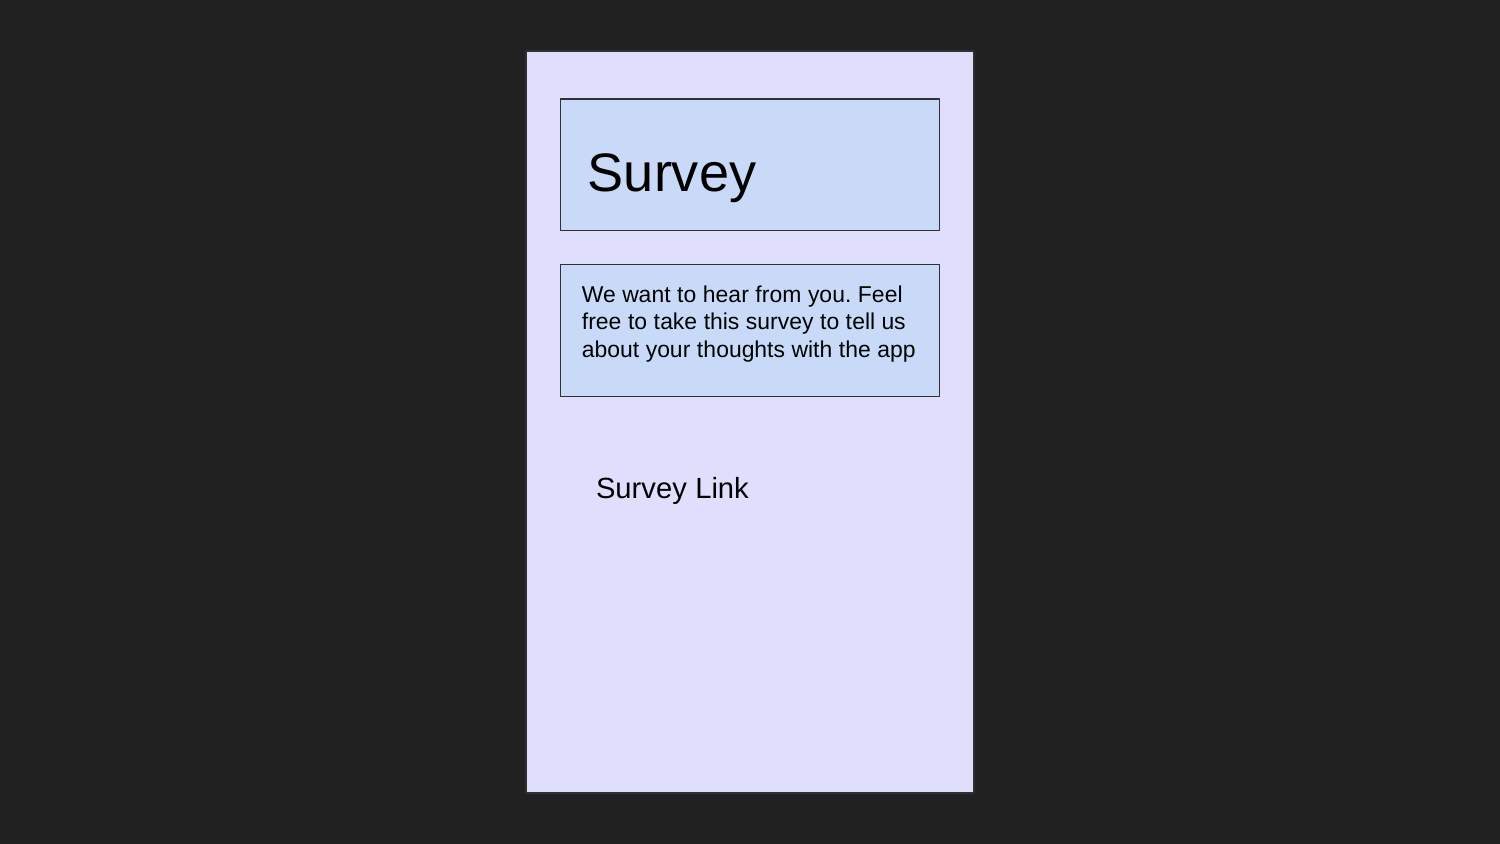

Survey

We want to hear from you. Feel free to take this survey to tell us about your thoughts with the app
Survey Link